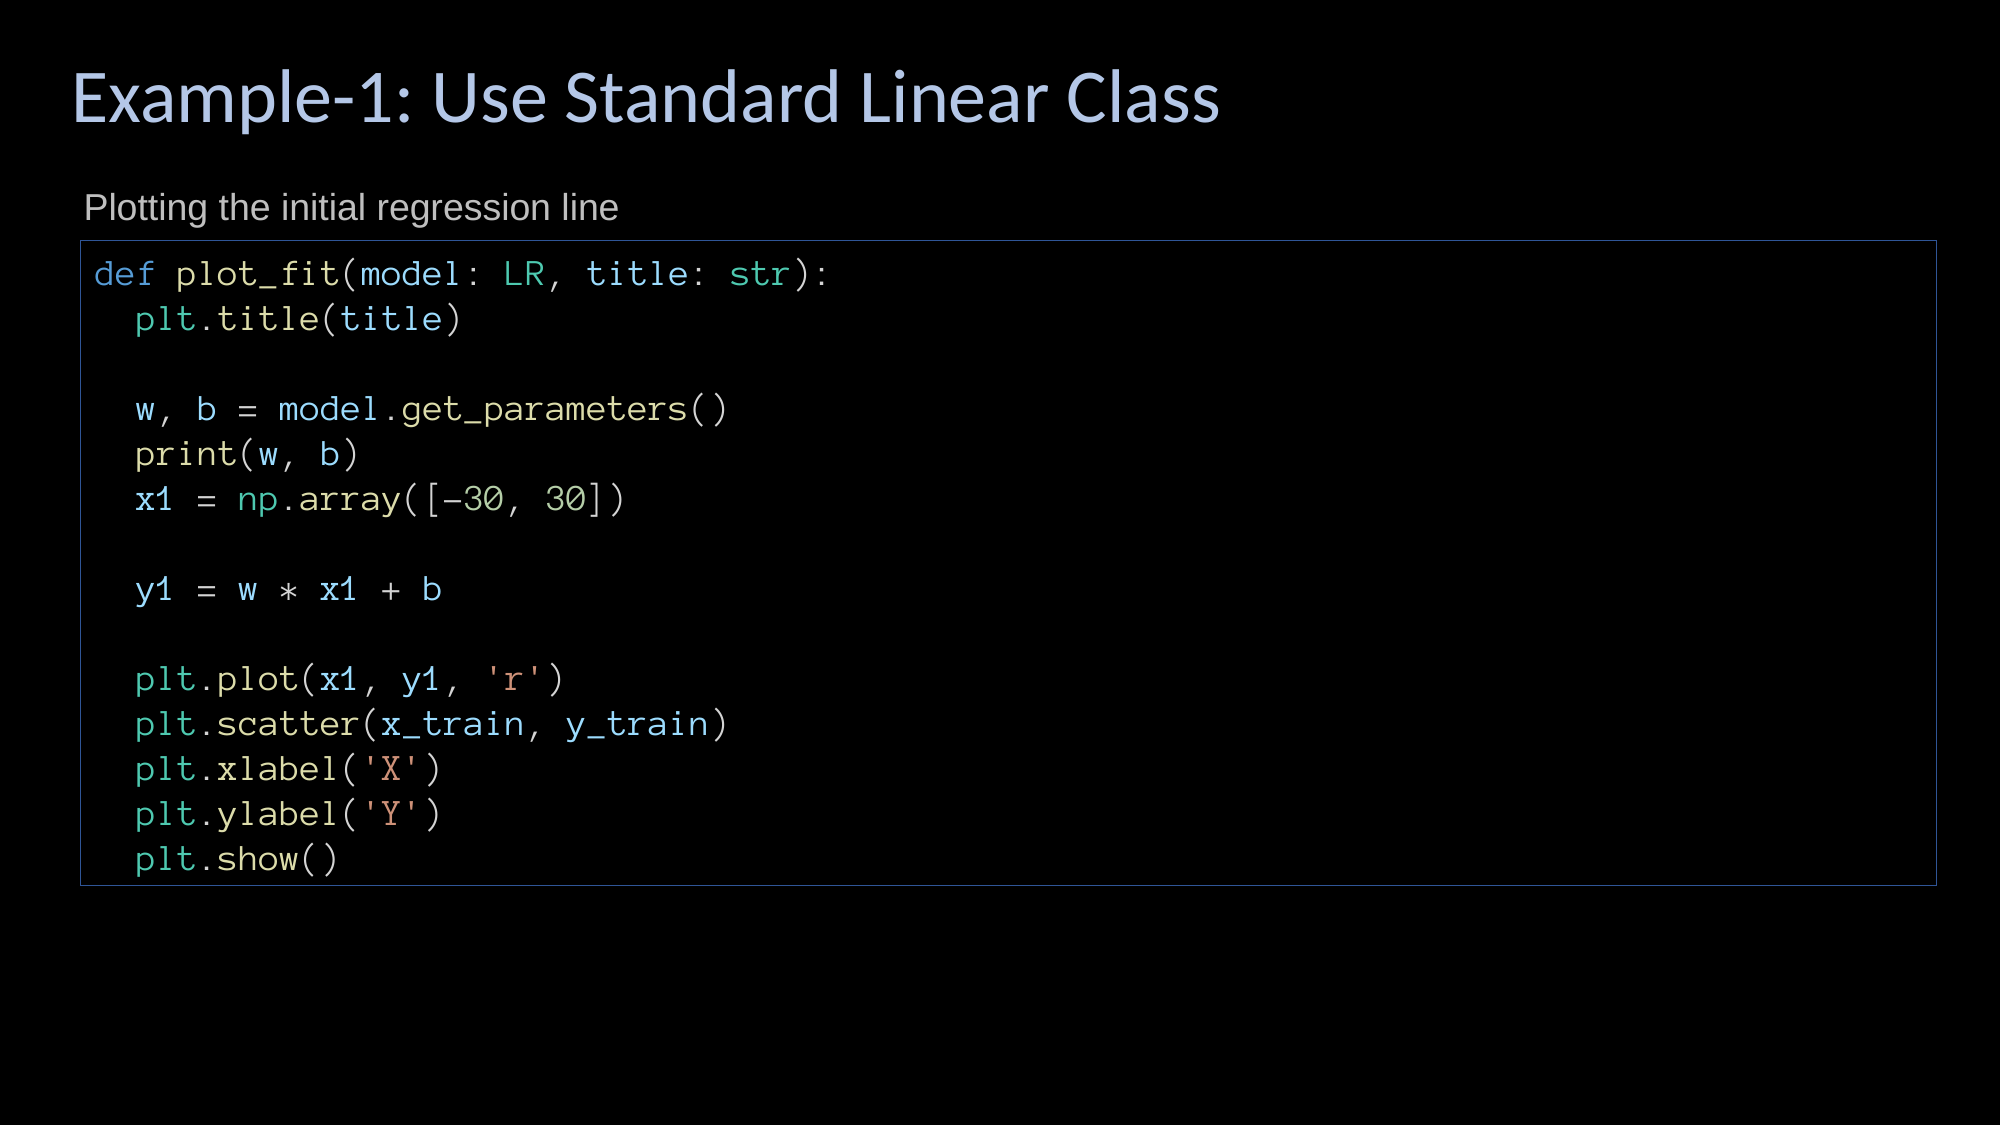

# Example-1: Use Standard Linear Class
Plotting the initial regression line
def plot_fit(model: LR, title: str):
  plt.title(title)
  w, b = model.get_parameters()
  print(w, b)
  x1 = np.array([-30, 30])
  y1 = w * x1 + b
  plt.plot(x1, y1, 'r')
  plt.scatter(x_train, y_train)
  plt.xlabel('X')
  plt.ylabel('Y')
  plt.show()